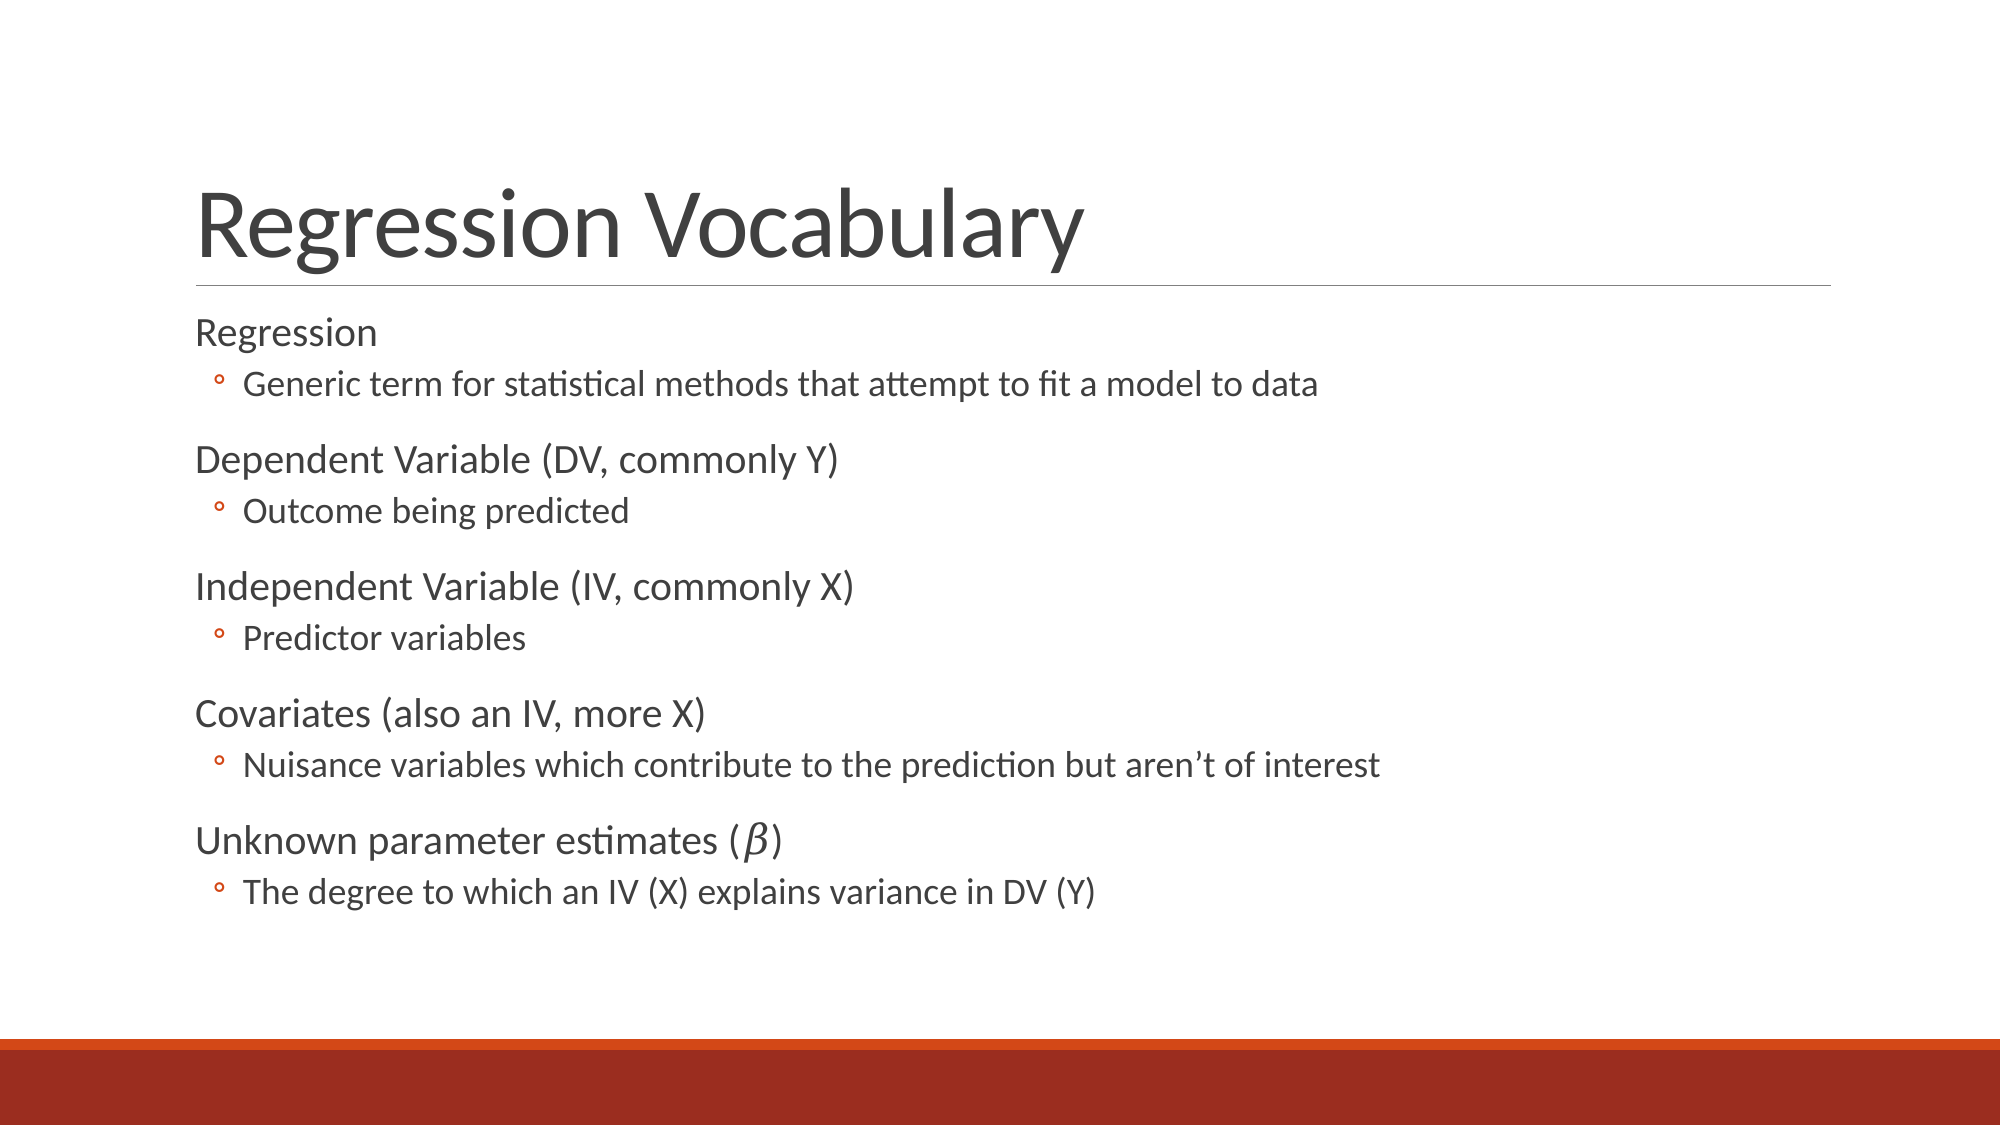

# Regression Vocabulary
Regression
Generic term for statistical methods that attempt to fit a model to data
Dependent Variable (DV, commonly Y)
Outcome being predicted
Independent Variable (IV, commonly X)
Predictor variables
Covariates (also an IV, more X)
Nuisance variables which contribute to the prediction but aren’t of interest
Unknown parameter estimates (𝛽)
The degree to which an IV (X) explains variance in DV (Y)